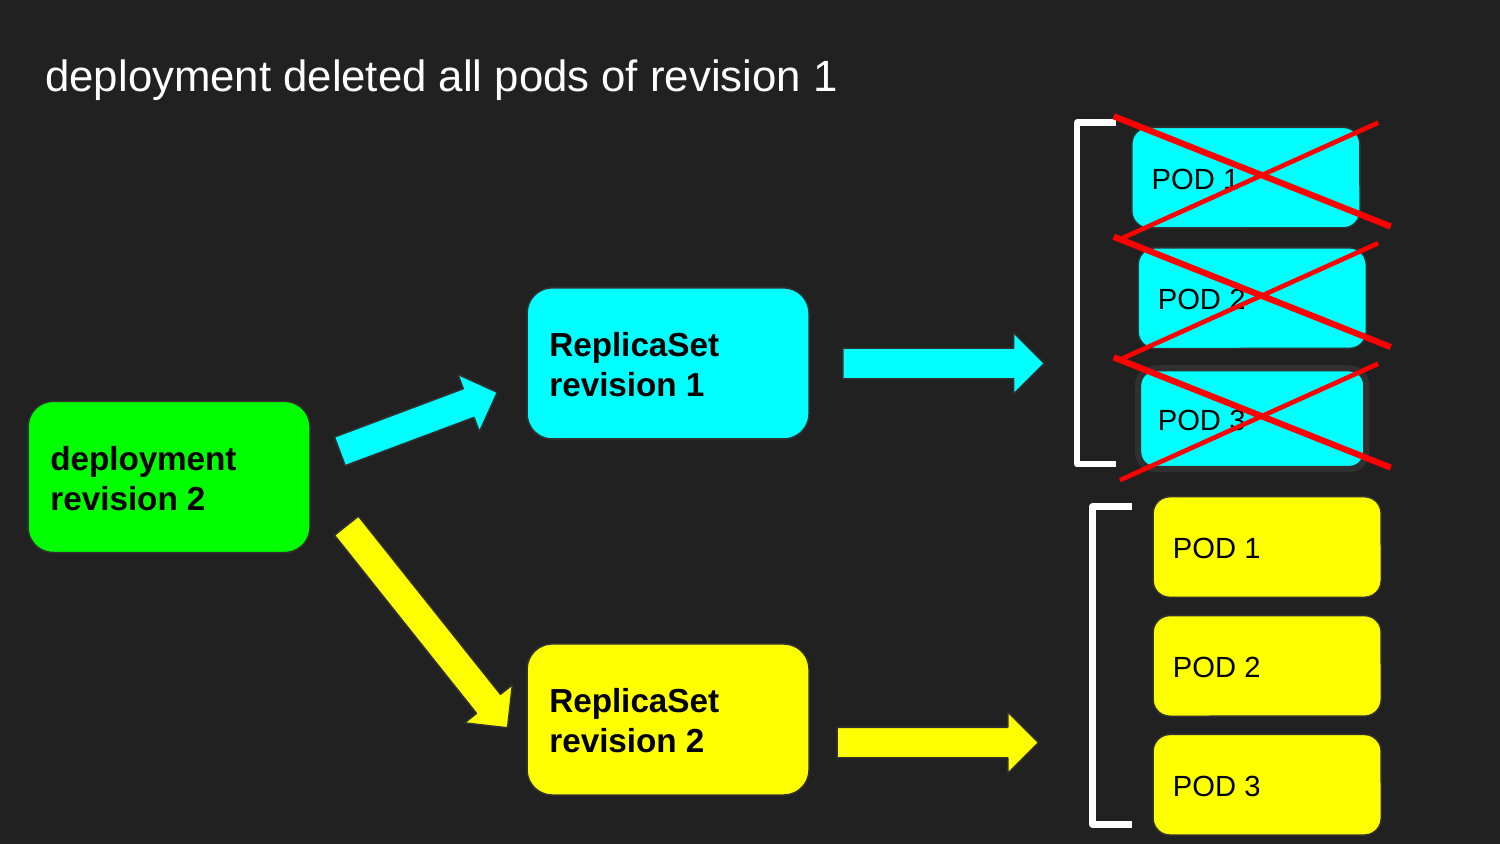

deployment deleted all pods of revision 1

POD 1
POD 2
ReplicaSet
revision 1

POD 3

deployment revision 2
POD 1

POD 2
ReplicaSet
revision 2

POD 3